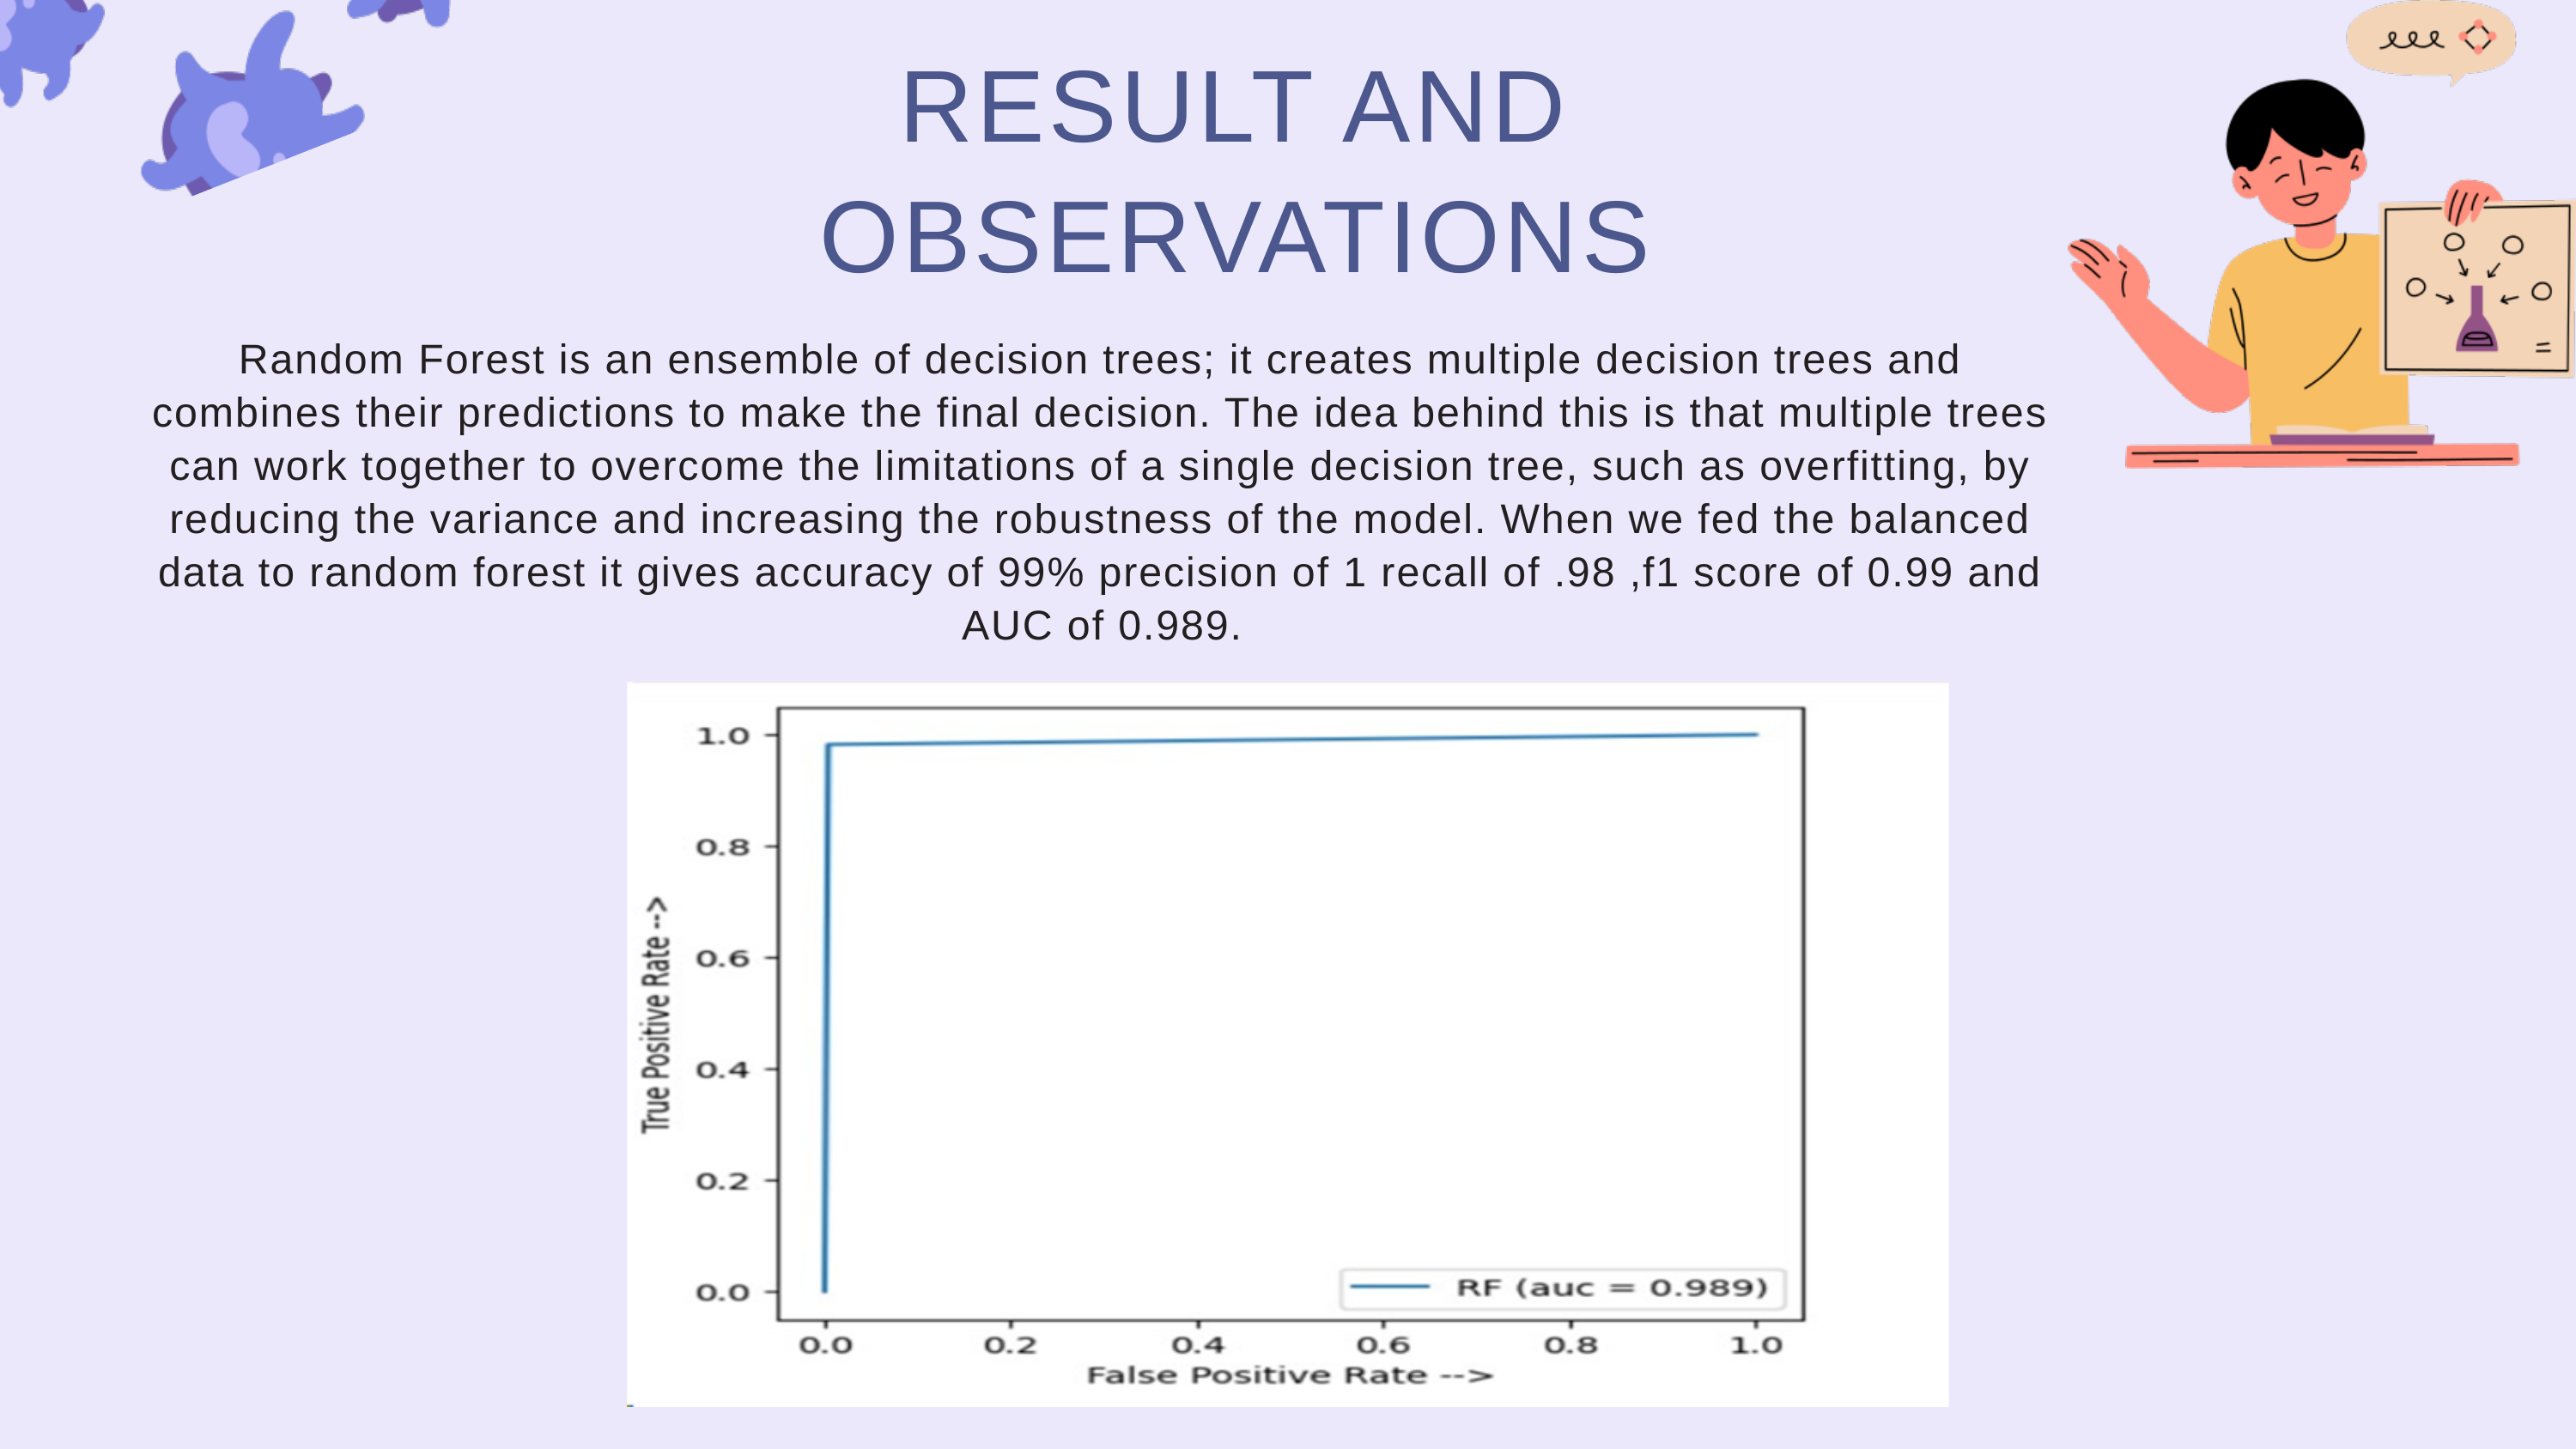

RESULT AND OBSERVATIONS
Random Forest is an ensemble of decision trees; it creates multiple decision trees and combines their predictions to make the final decision. The idea behind this is that multiple trees can work together to overcome the limitations of a single decision tree, such as overfitting, by reducing the variance and increasing the robustness of the model. When we fed the balanced data to random forest it gives accuracy of 99% precision of 1 recall of .98 ,f1 score of 0.99 and AUC of 0.989.